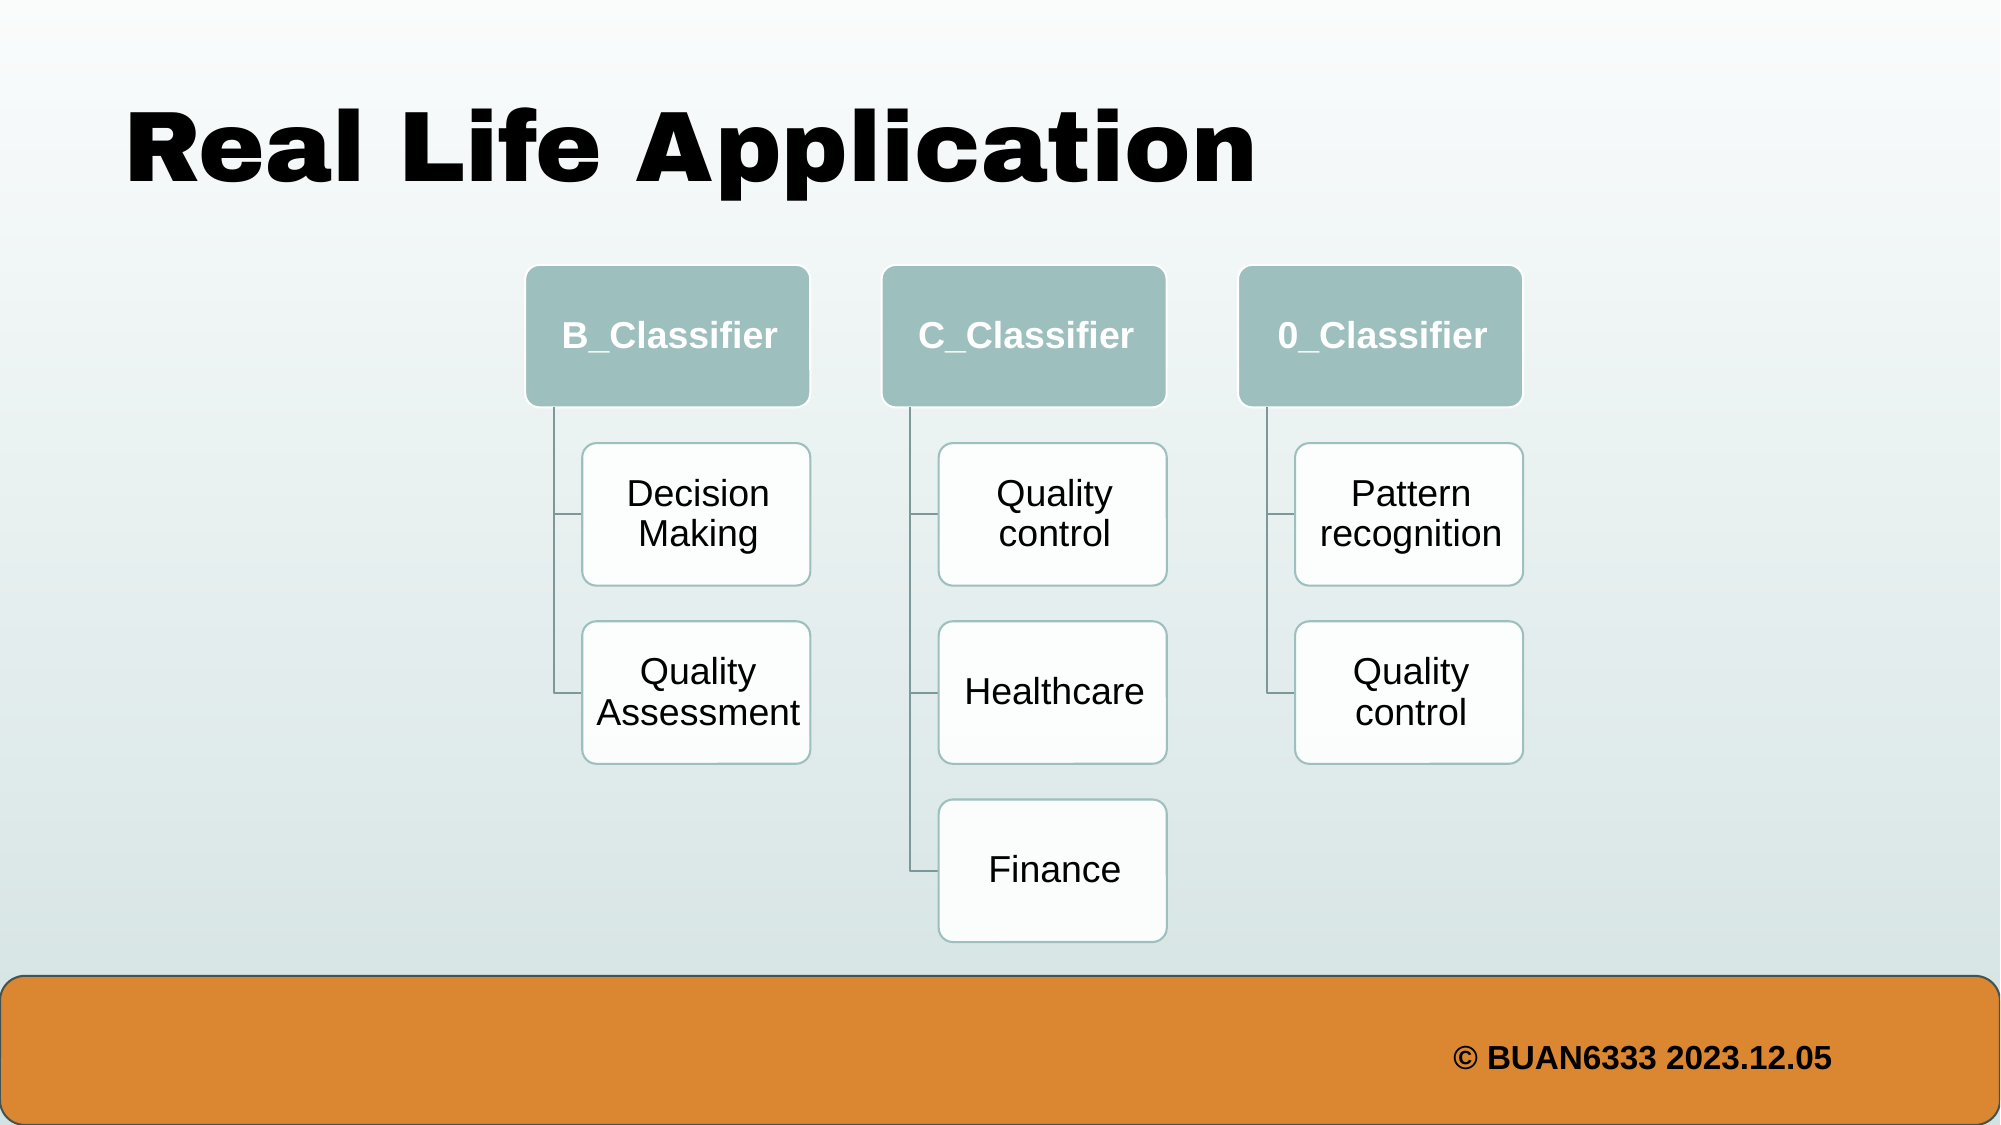

# Real Life Application
B_Classifier
Decision Making
Quality Assessment
C_Classifier
Quality control
Healthcare
Finance
0_Classifier
Pattern recognition
Quality control